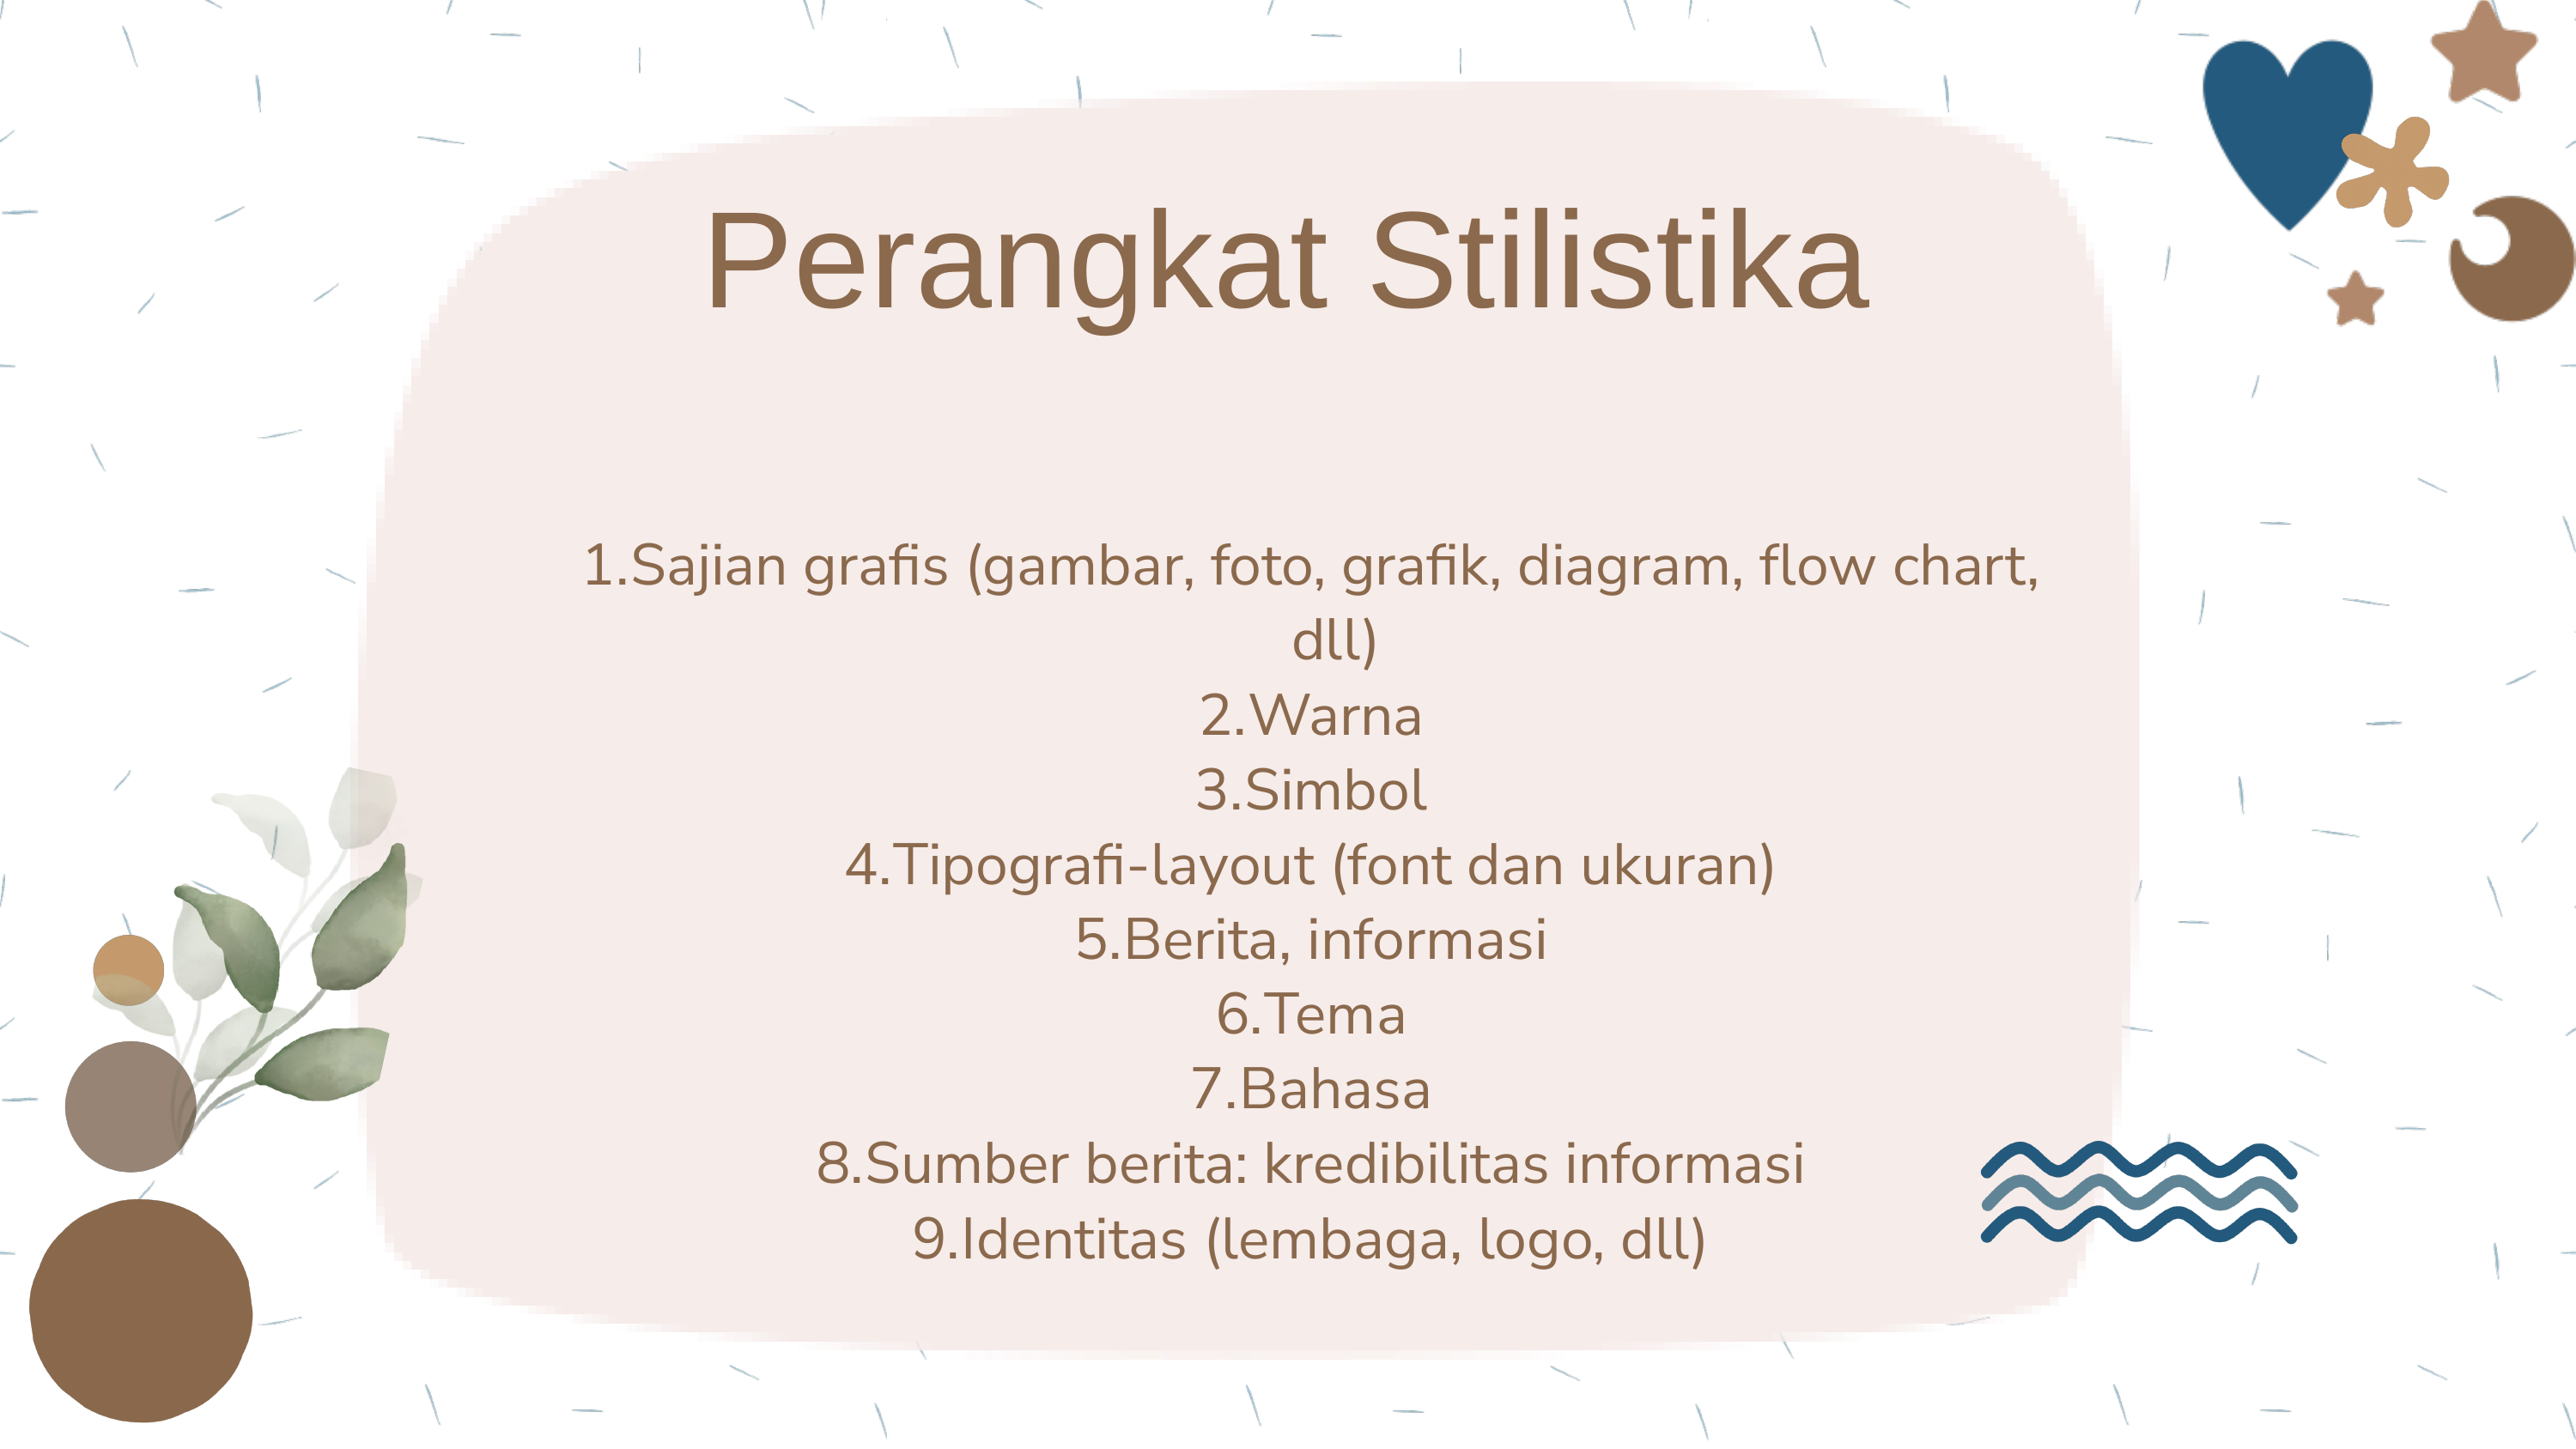

Perangkat Stilistika
Sajian grafis (gambar, foto, grafik, diagram, flow chart, dll)
Warna
Simbol
Tipografi-layout (font dan ukuran)
Berita, informasi
Tema
Bahasa
Sumber berita: kredibilitas informasi
Identitas (lembaga, logo, dll)